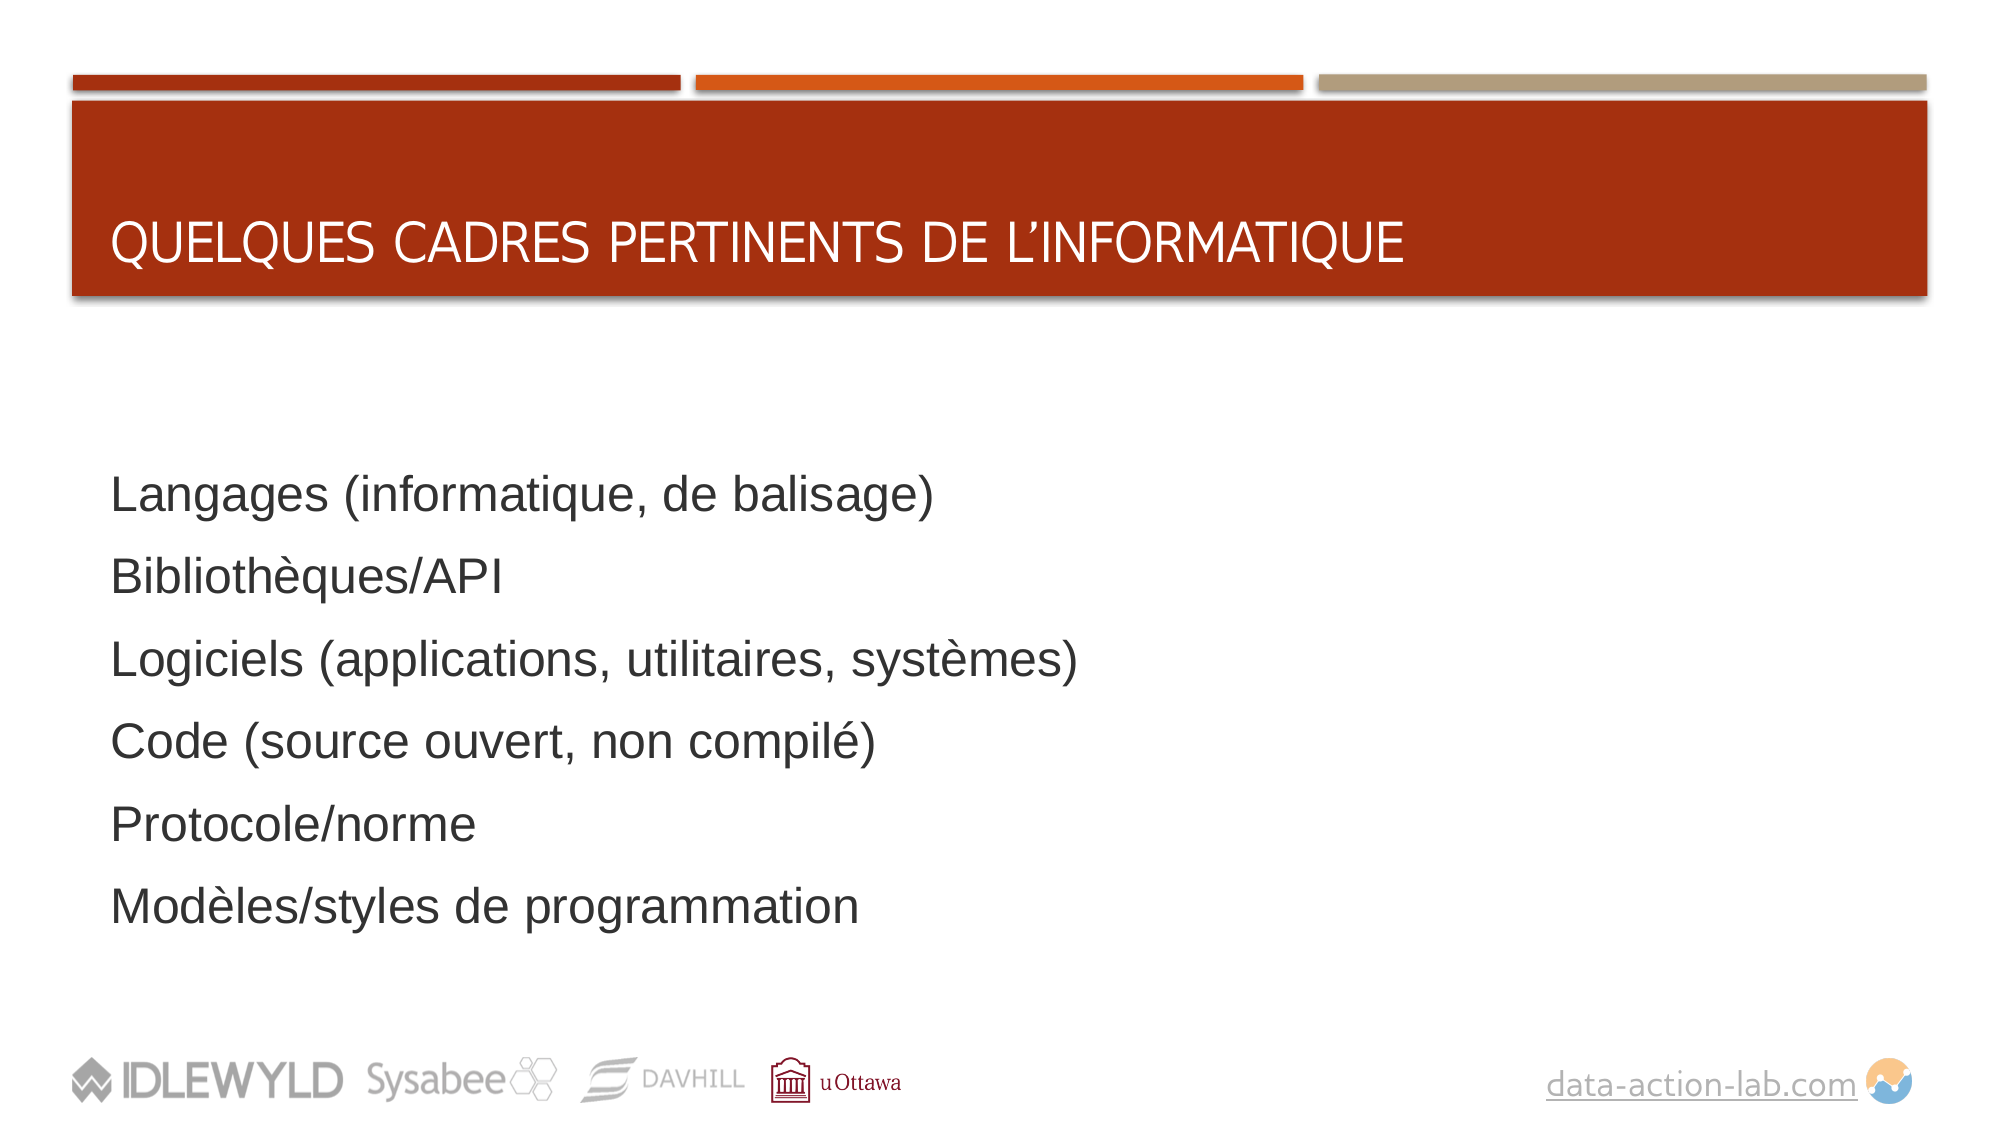

# QUELQUES CADRES PERTINENTS DE L’INFORMATIQUE
Langages (informatique, de balisage)
Bibliothèques/API
Logiciels (applications, utilitaires, systèmes)
Code (source ouvert, non compilé)
Protocole/norme
Modèles/styles de programmation